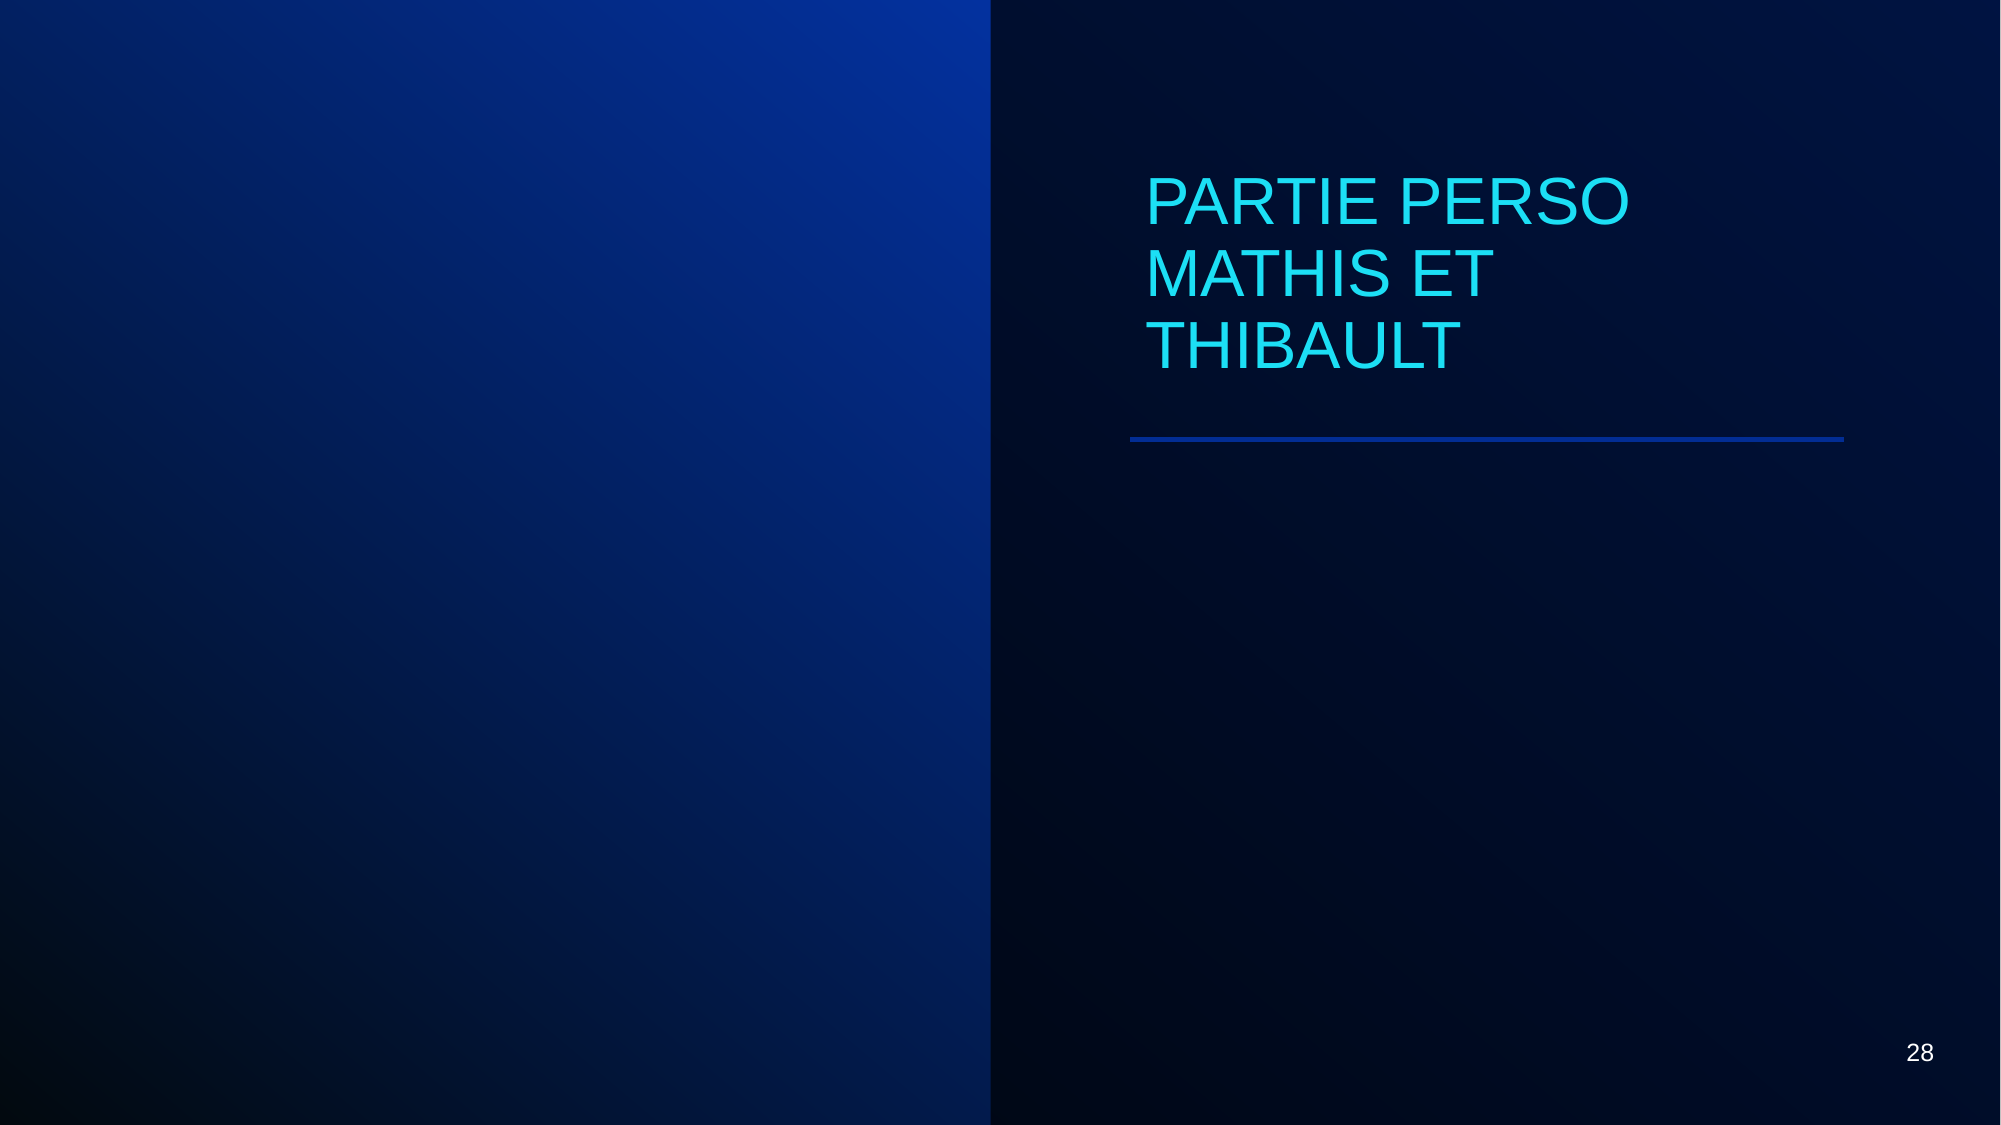

# PARTIE PERSO MATHIS ET THIBAULT

28